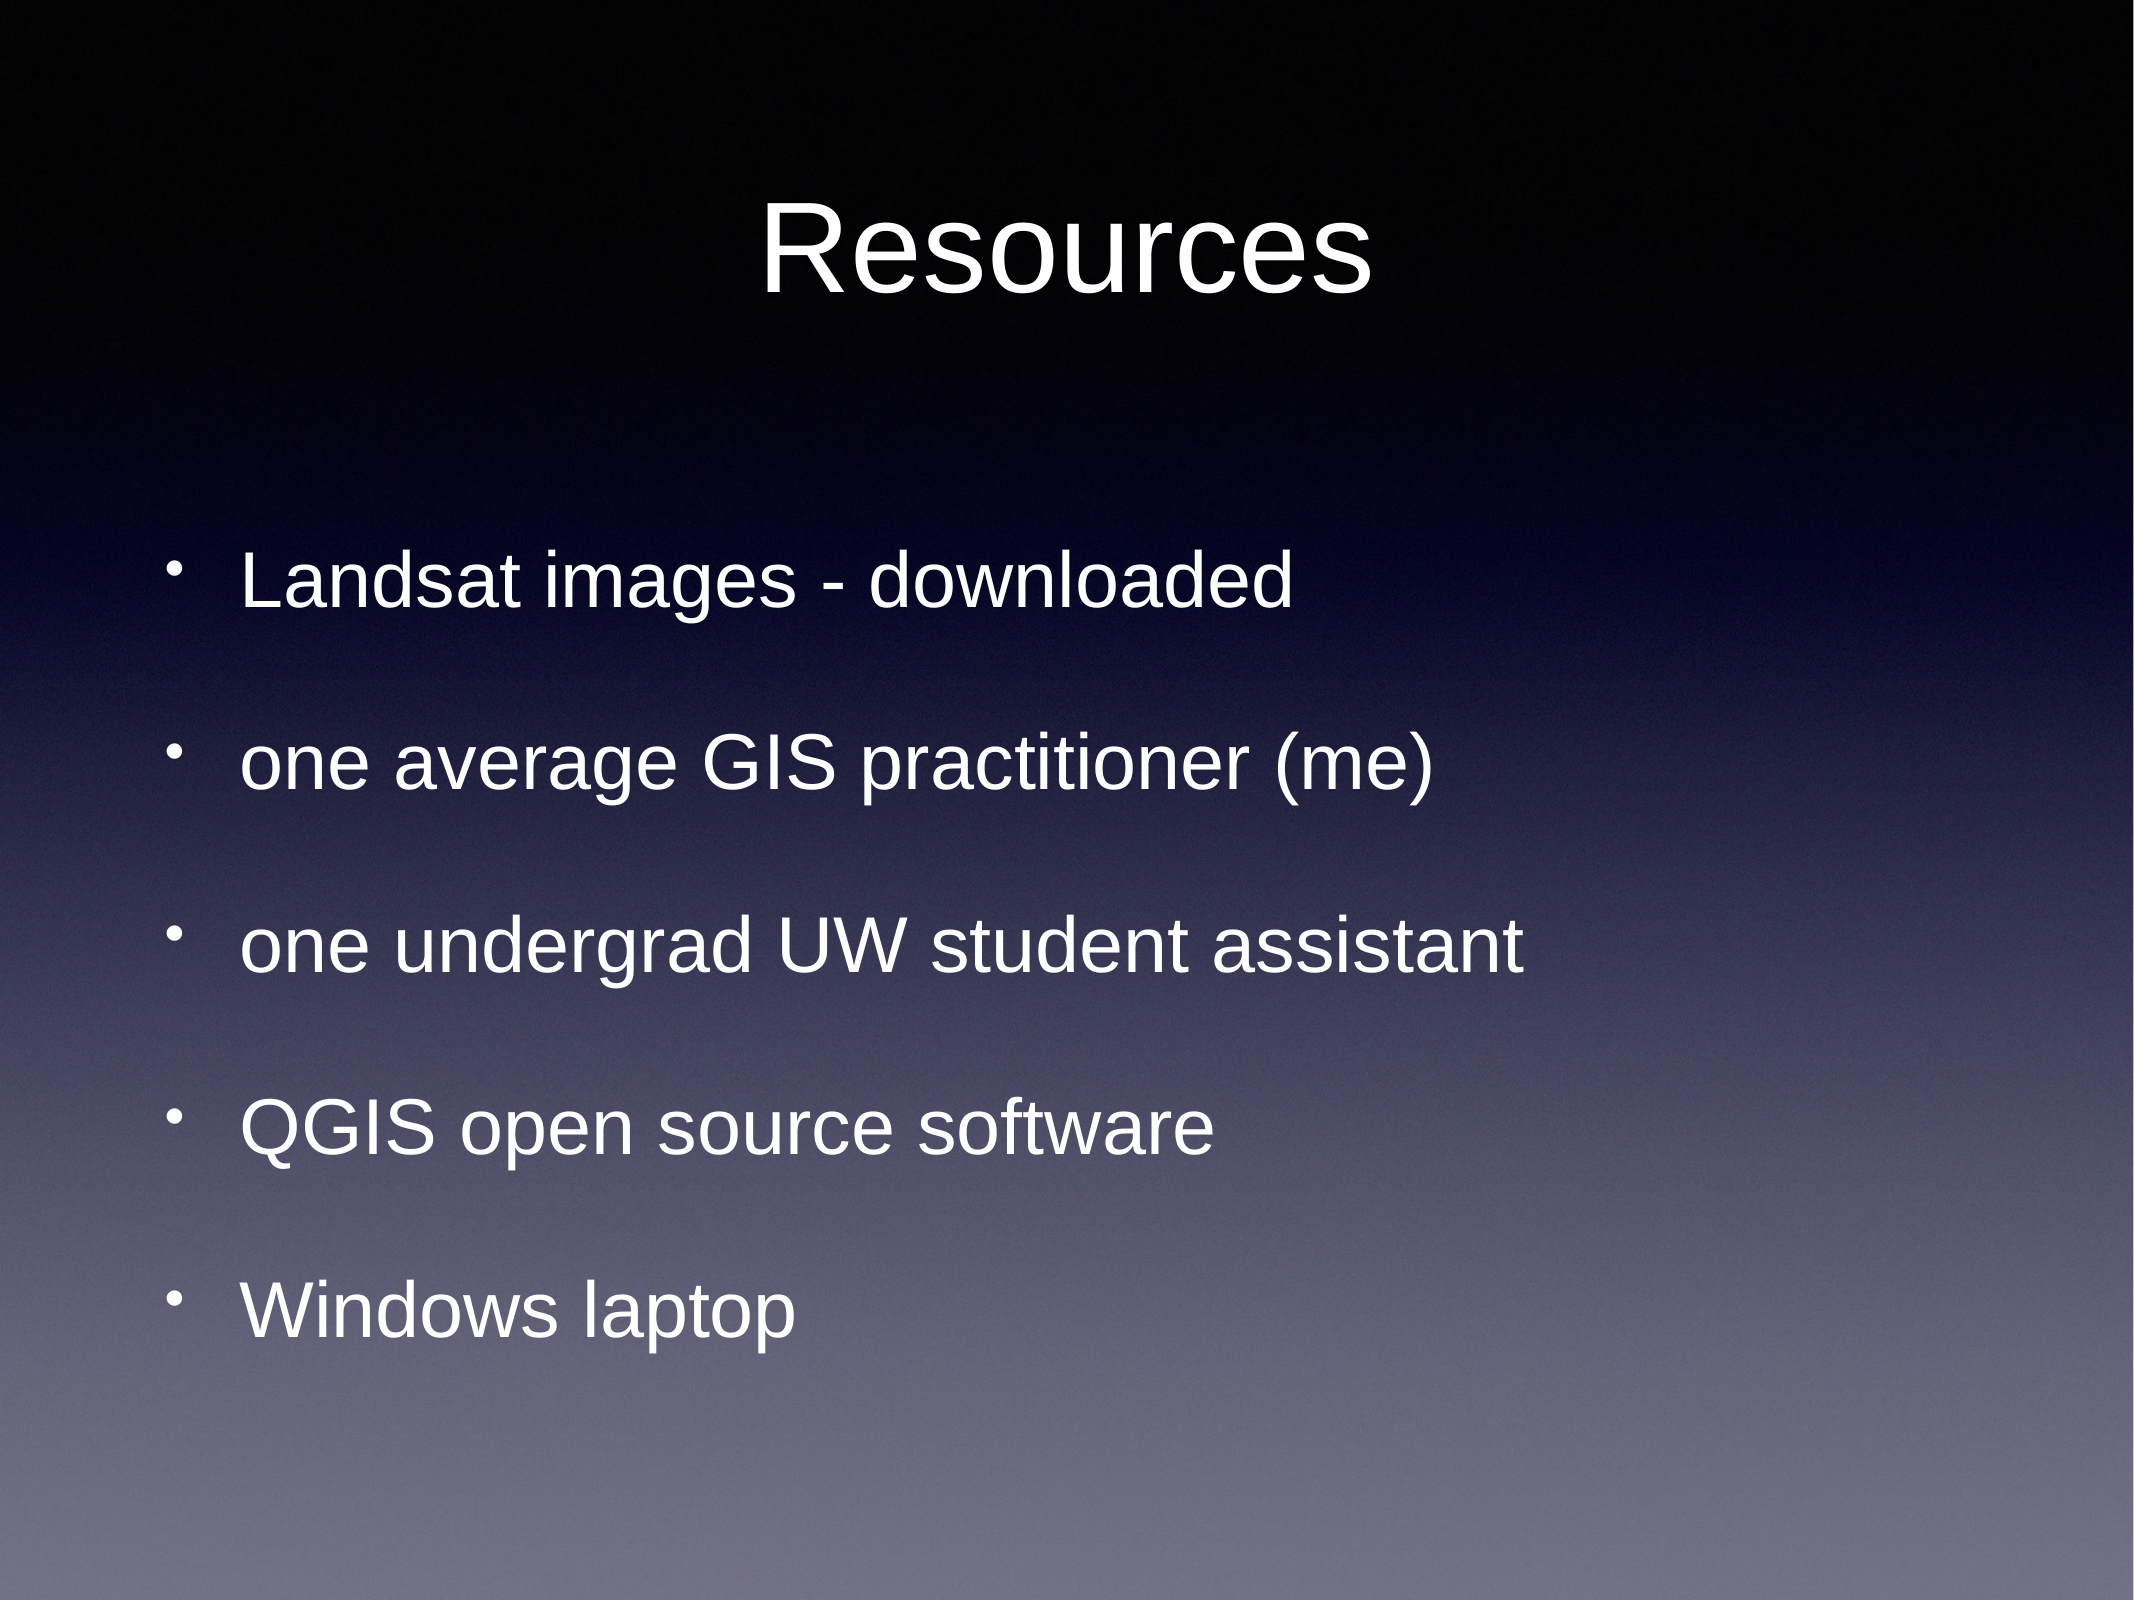

# Resources
Landsat images - downloaded
one average GIS practitioner (me)
one undergrad UW student assistant
QGIS open source software
Windows laptop